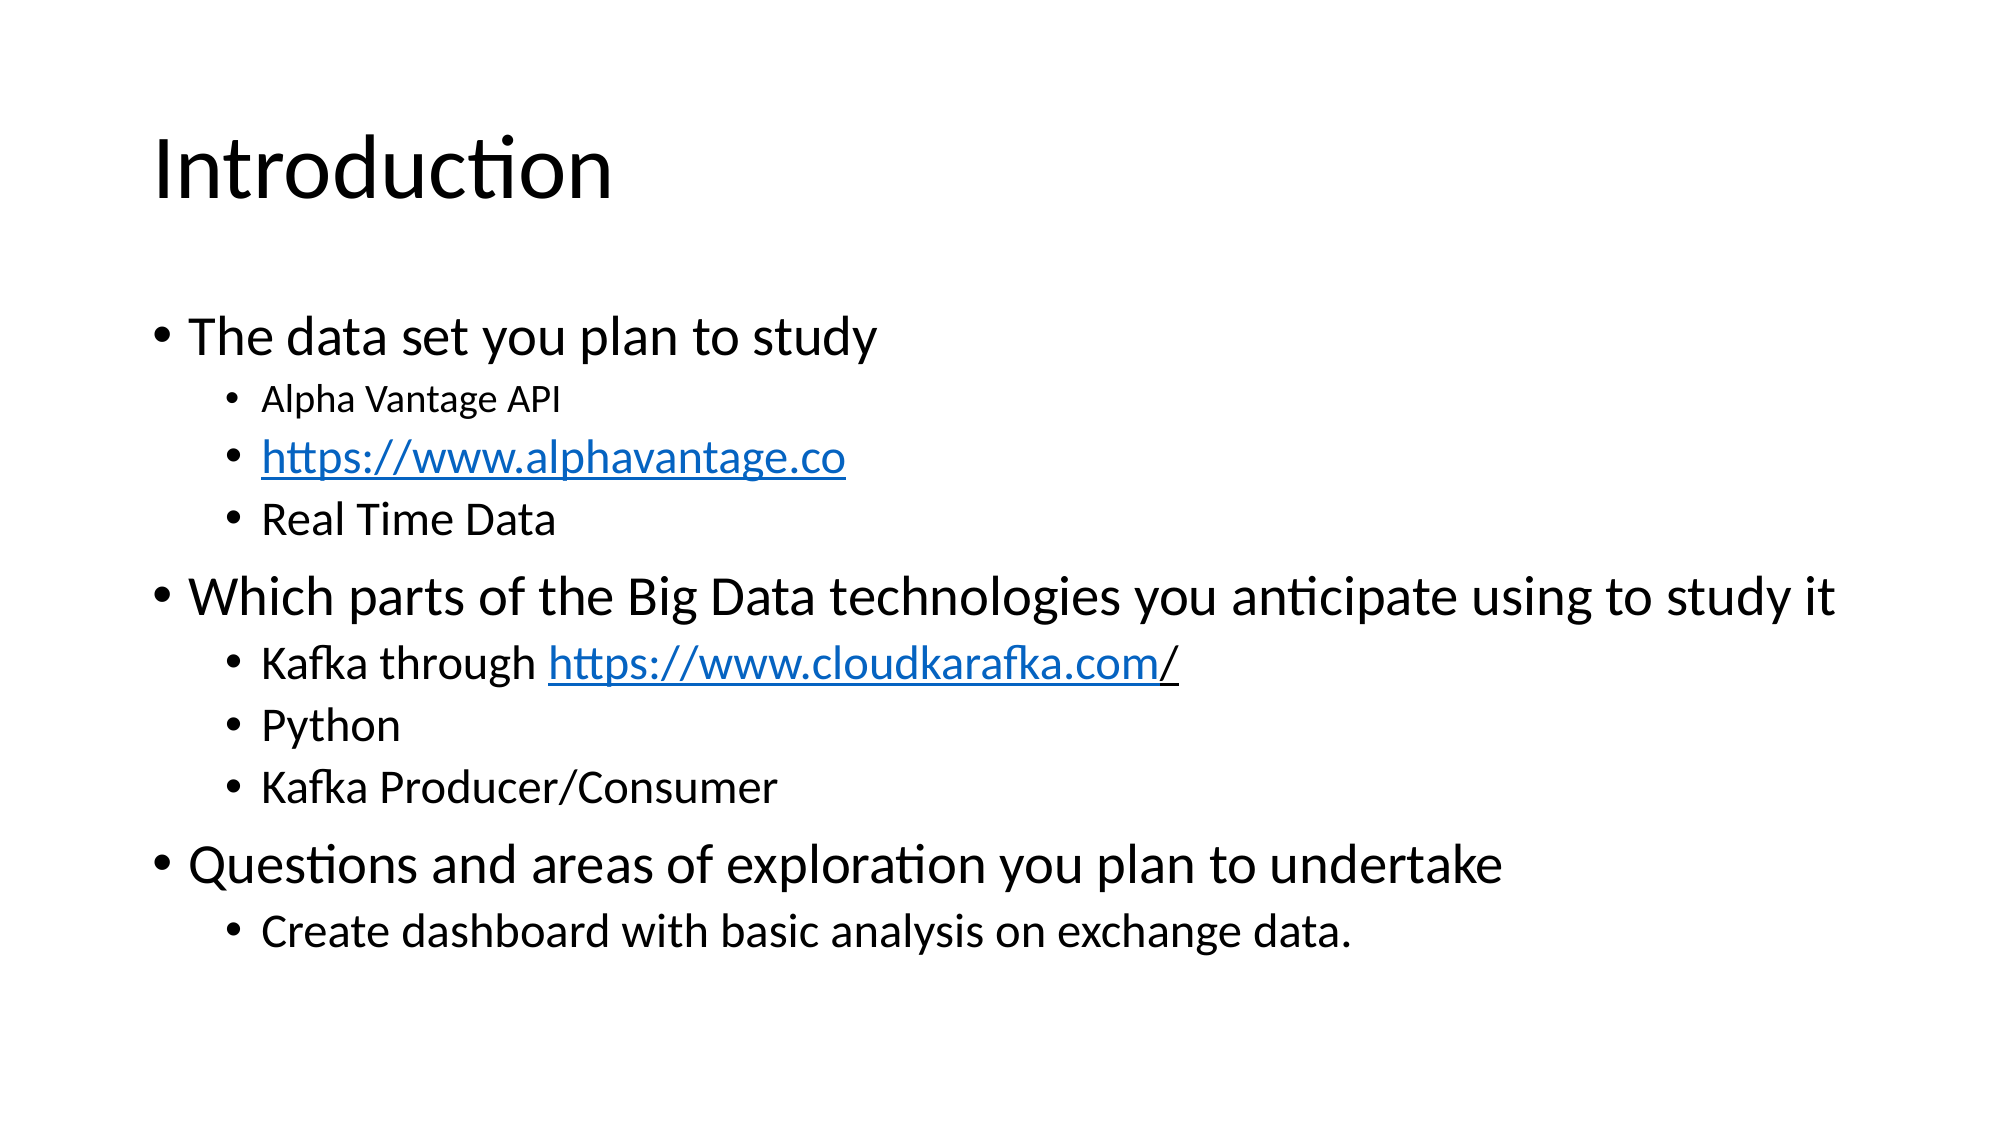

# Introduction
The data set you plan to study
Alpha Vantage API
https://www.alphavantage.co
Real Time Data
Which parts of the Big Data technologies you anticipate using to study it
Kafka through https://www.cloudkarafka.com/
Python
Kafka Producer/Consumer
Questions and areas of exploration you plan to undertake
Create dashboard with basic analysis on exchange data.